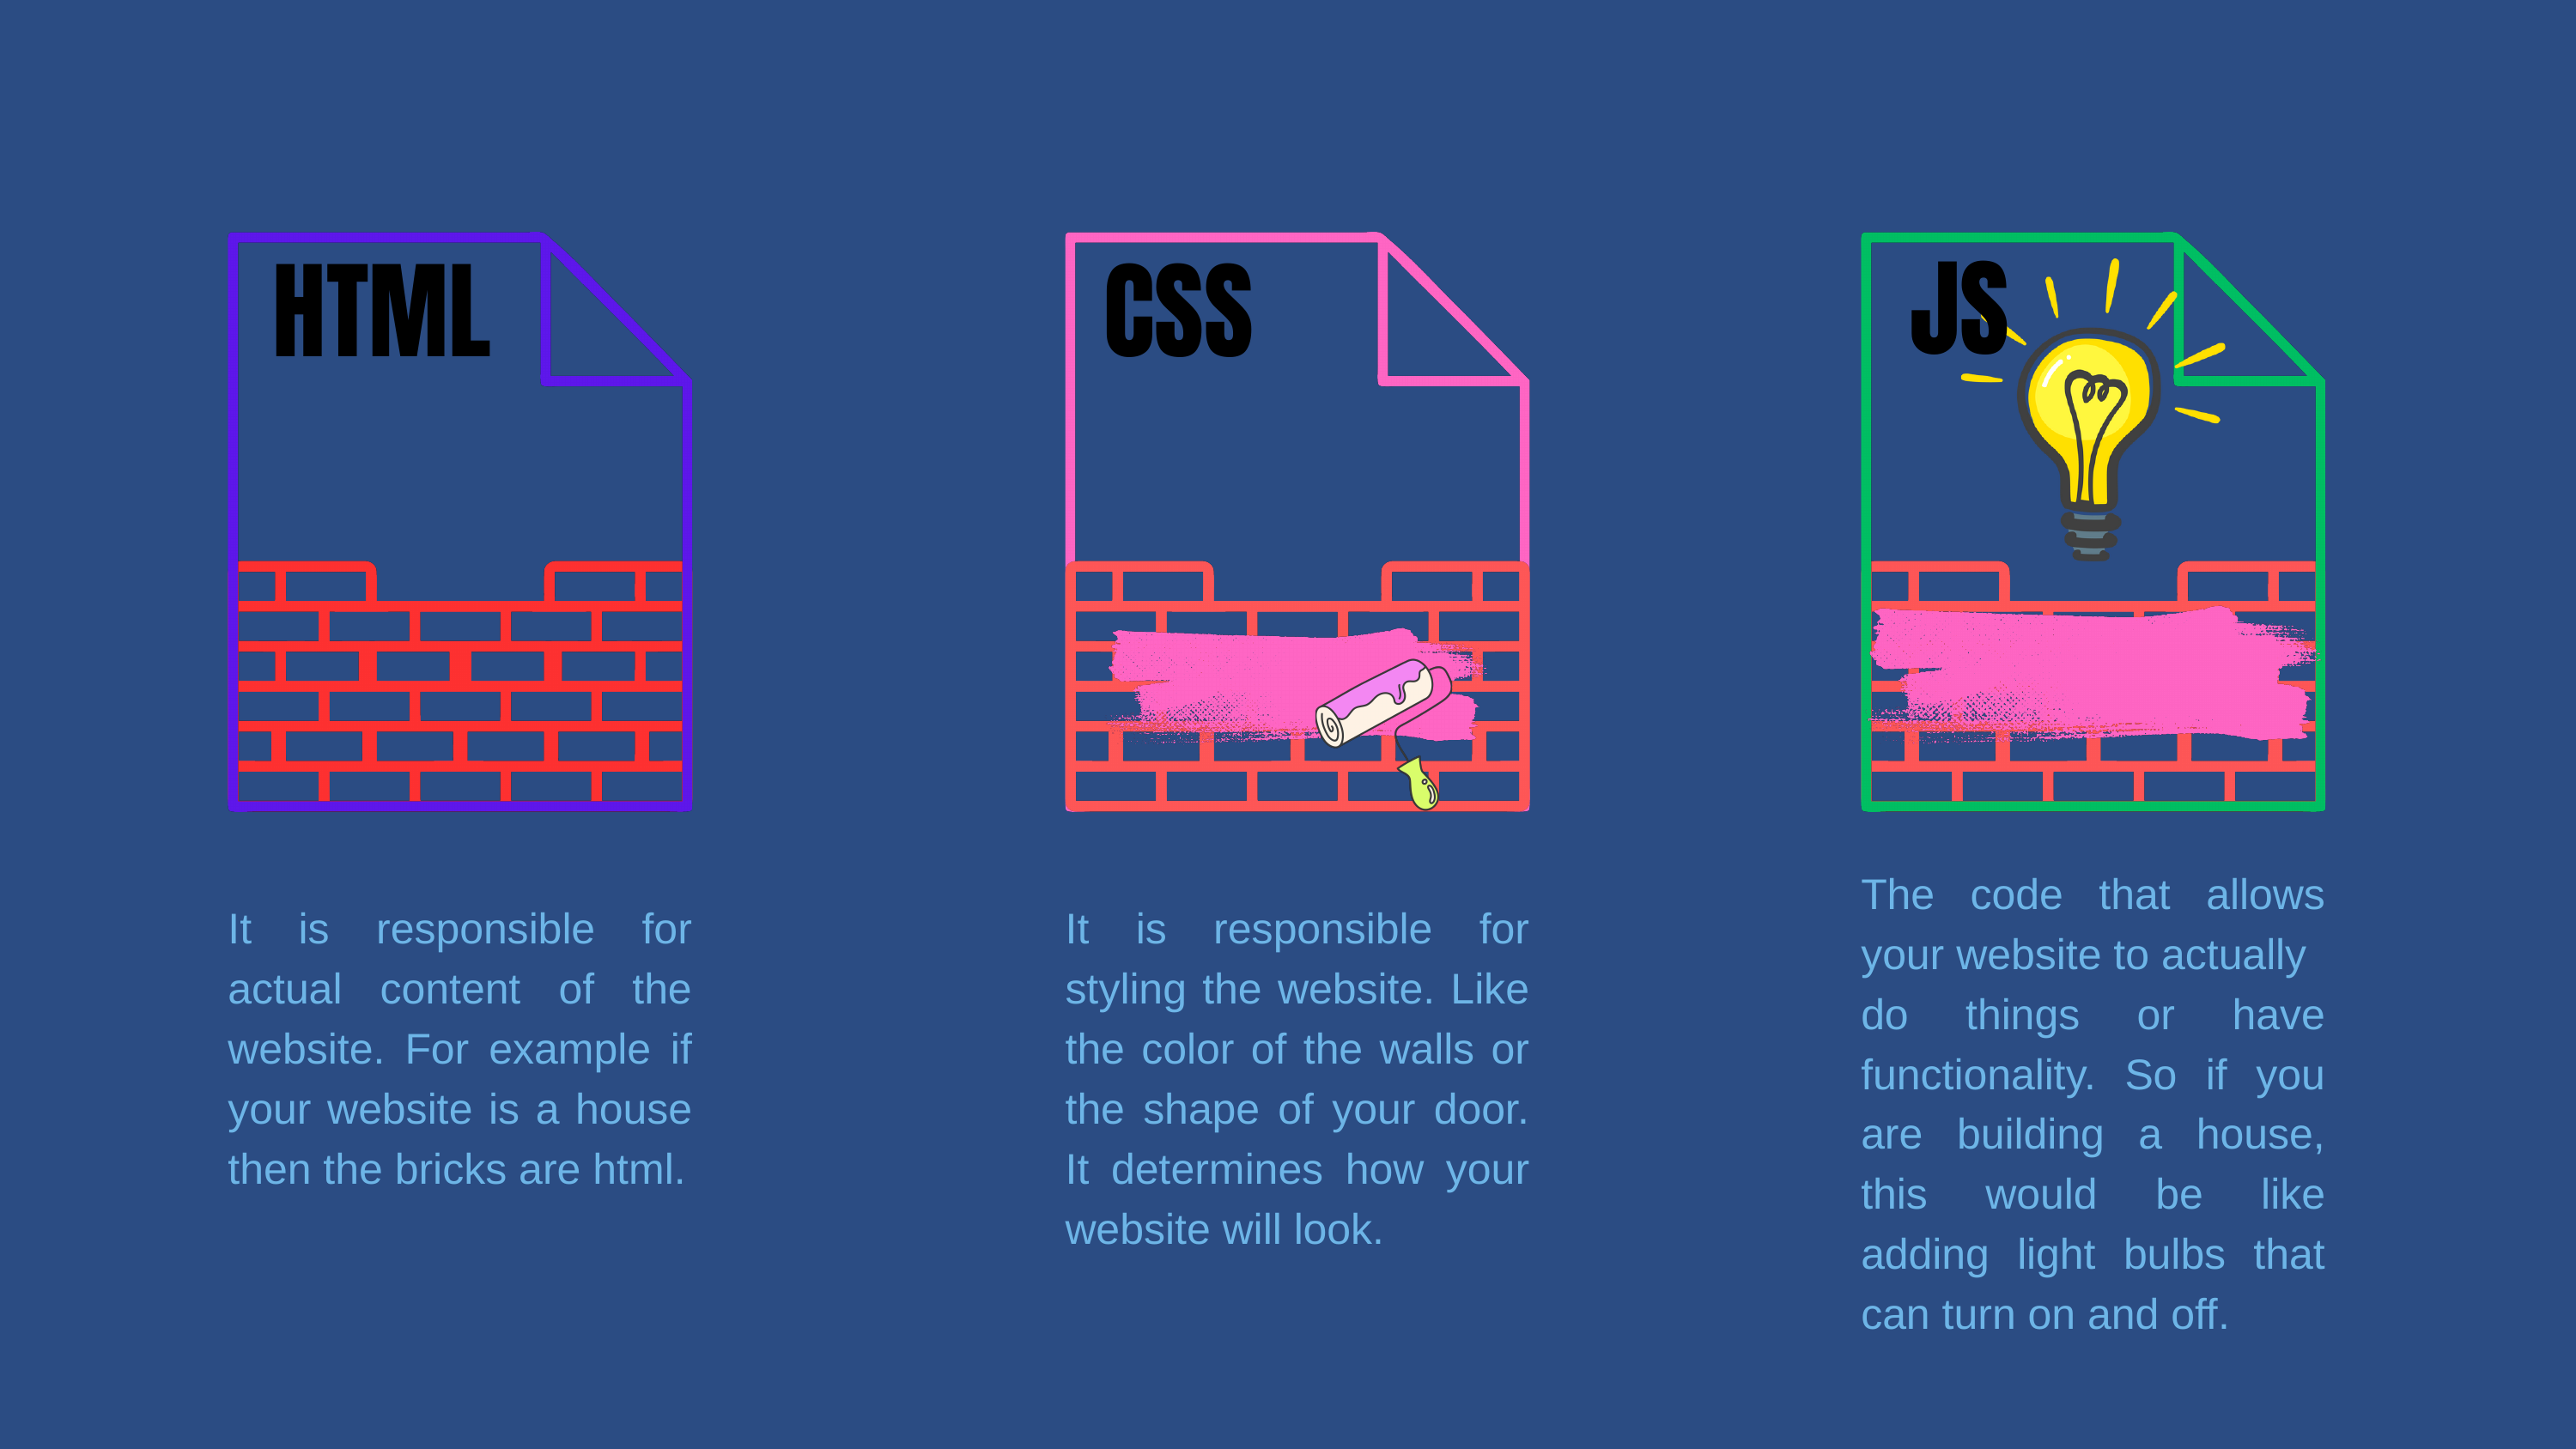

JS
HTML
CSS

The code that allows your website to actually
do things or have functionality. So if you are building a house, this would be like adding light bulbs that can turn on and off.

It is responsible for actual content of the website. For example if your website is a house then the bricks are html.

It is responsible for styling the website. Like the color of the walls or the shape of your door. It determines how your website will look.